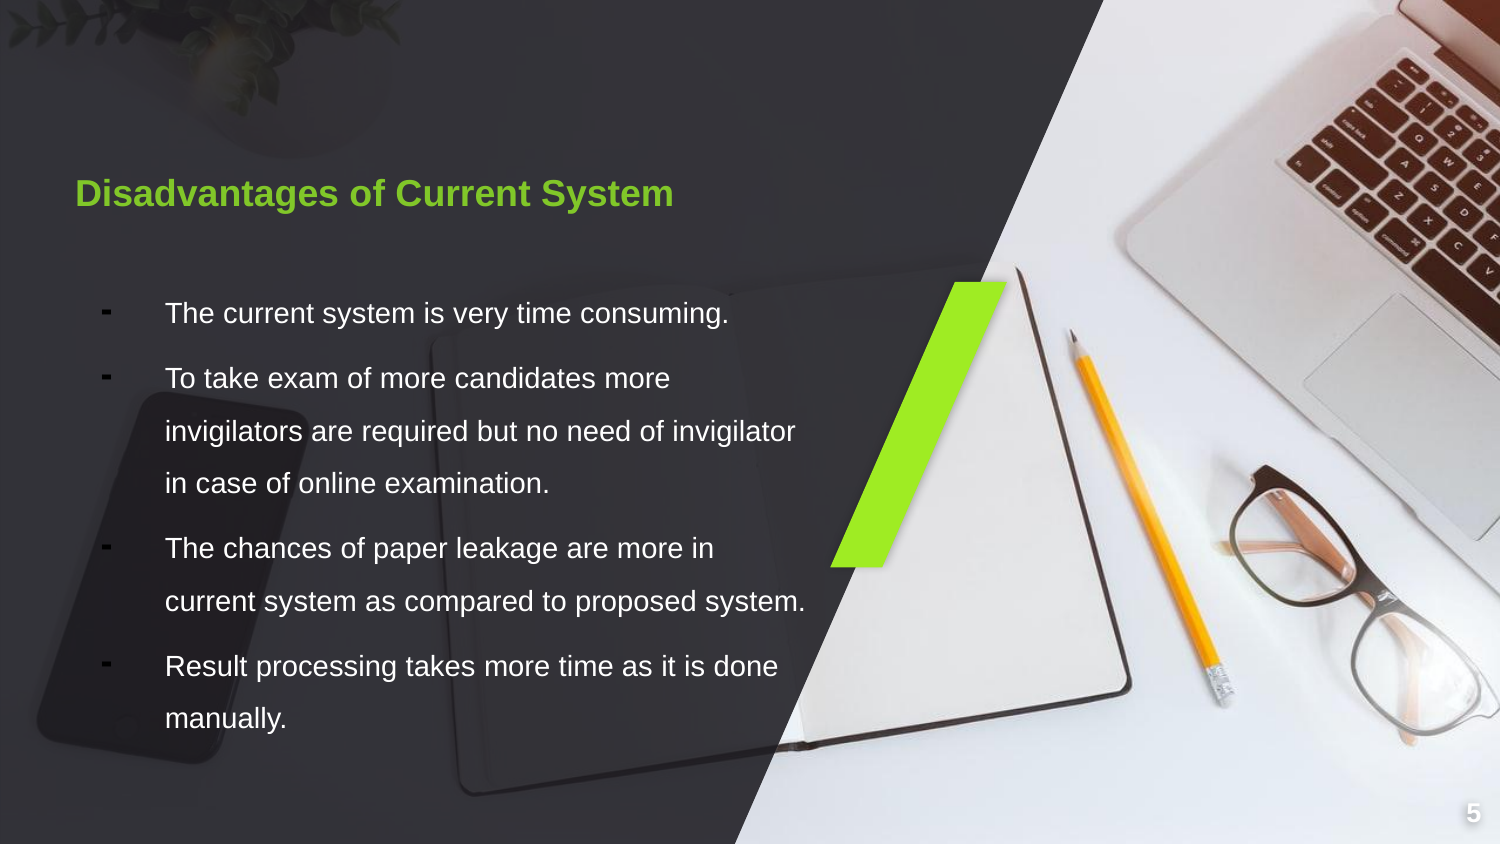

# Disadvantages of Current System

The current system is very time consuming.
To take exam of more candidates more invigilators are required but no need of invigilator in case of online examination.
The chances of paper leakage are more in current system as compared to proposed system.
Result processing takes more time as it is done manually.
5